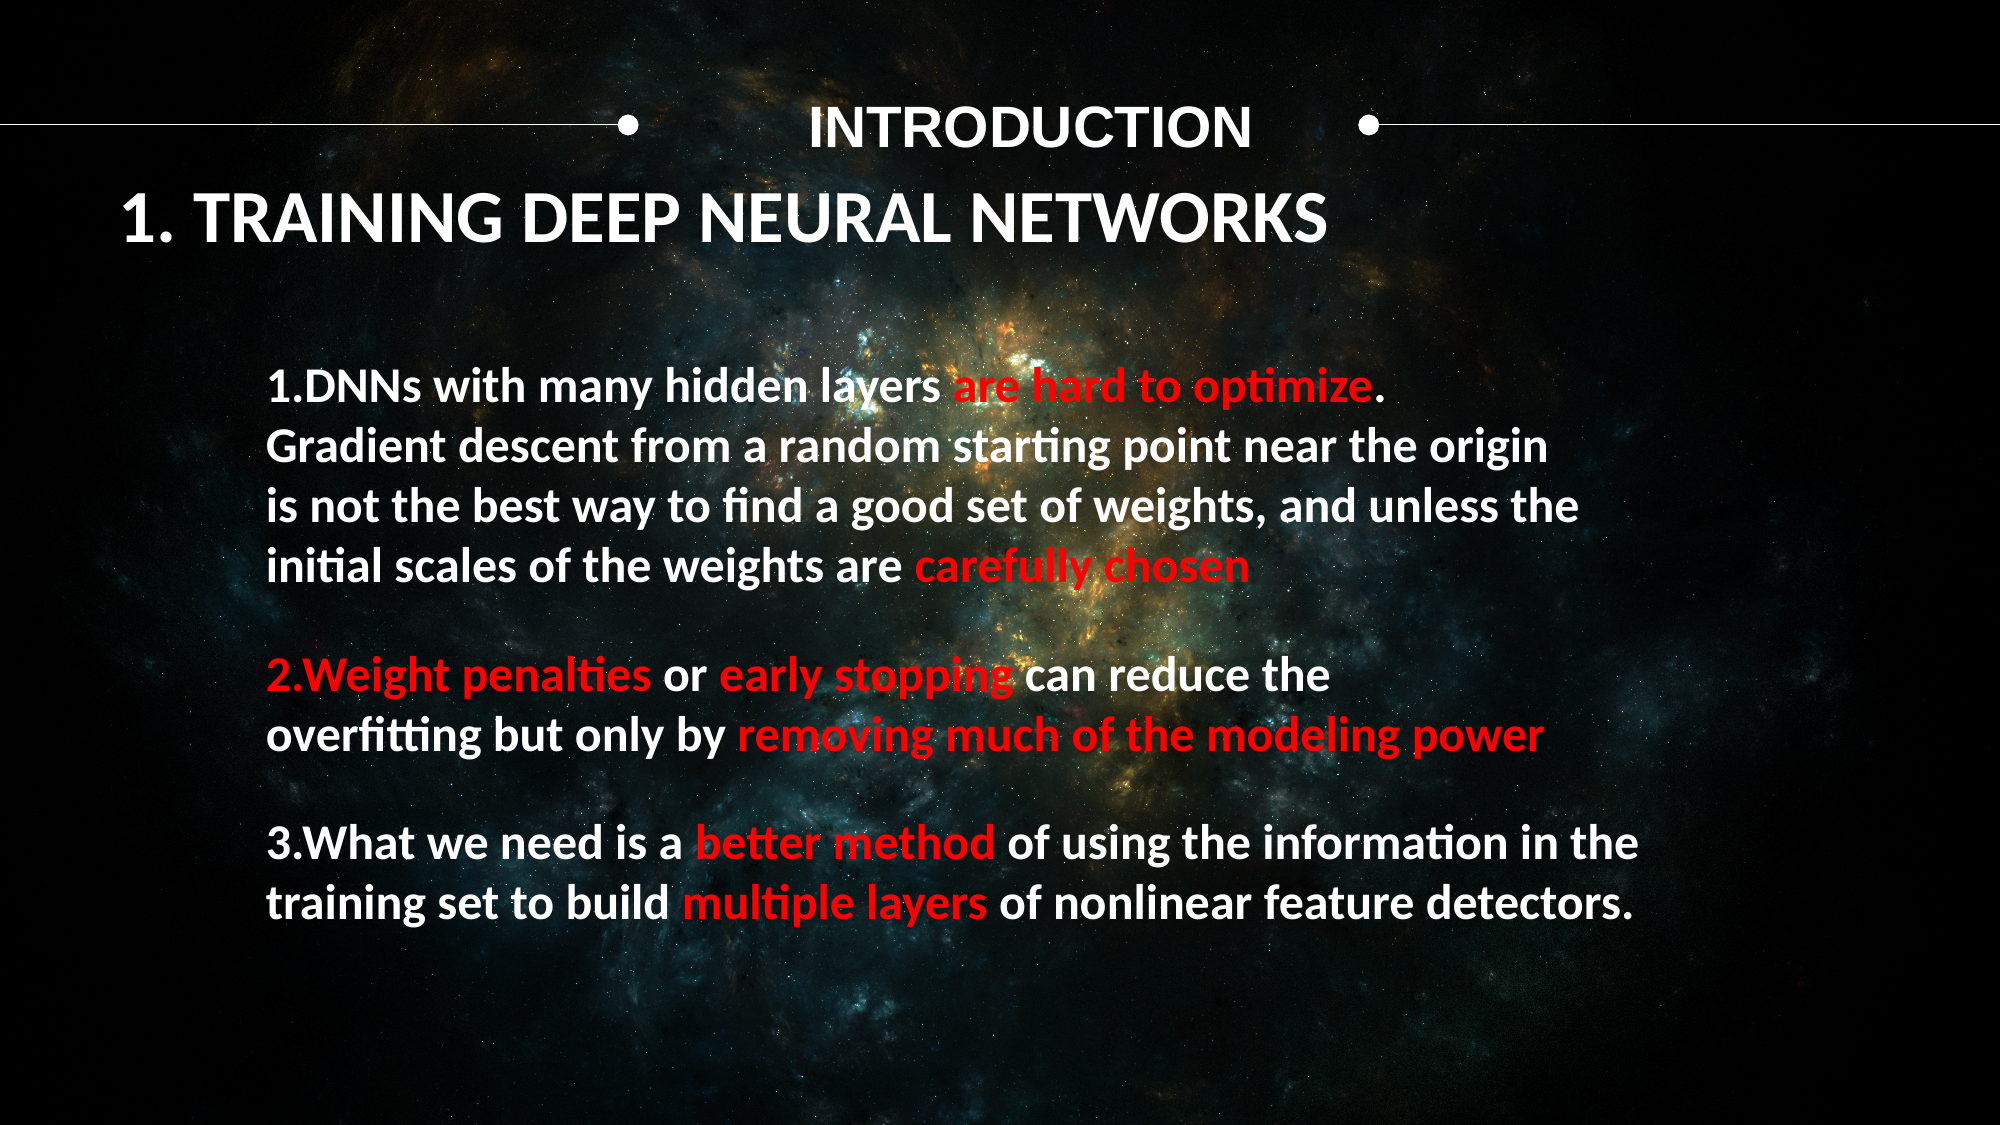

INTRODUCTION
1. TRAINING DEEP NEURAL NETWORKS
1.DNNs with many hidden layers are hard to optimize.
Gradient descent from a random starting point near the origin
is not the best way to find a good set of weights, and unless the
initial scales of the weights are carefully chosen
2.Weight penalties or early stopping can reduce the
overfitting but only by removing much of the modeling power
3.What we need is a better method of using the information in the training set to build multiple layers of nonlinear feature detectors.